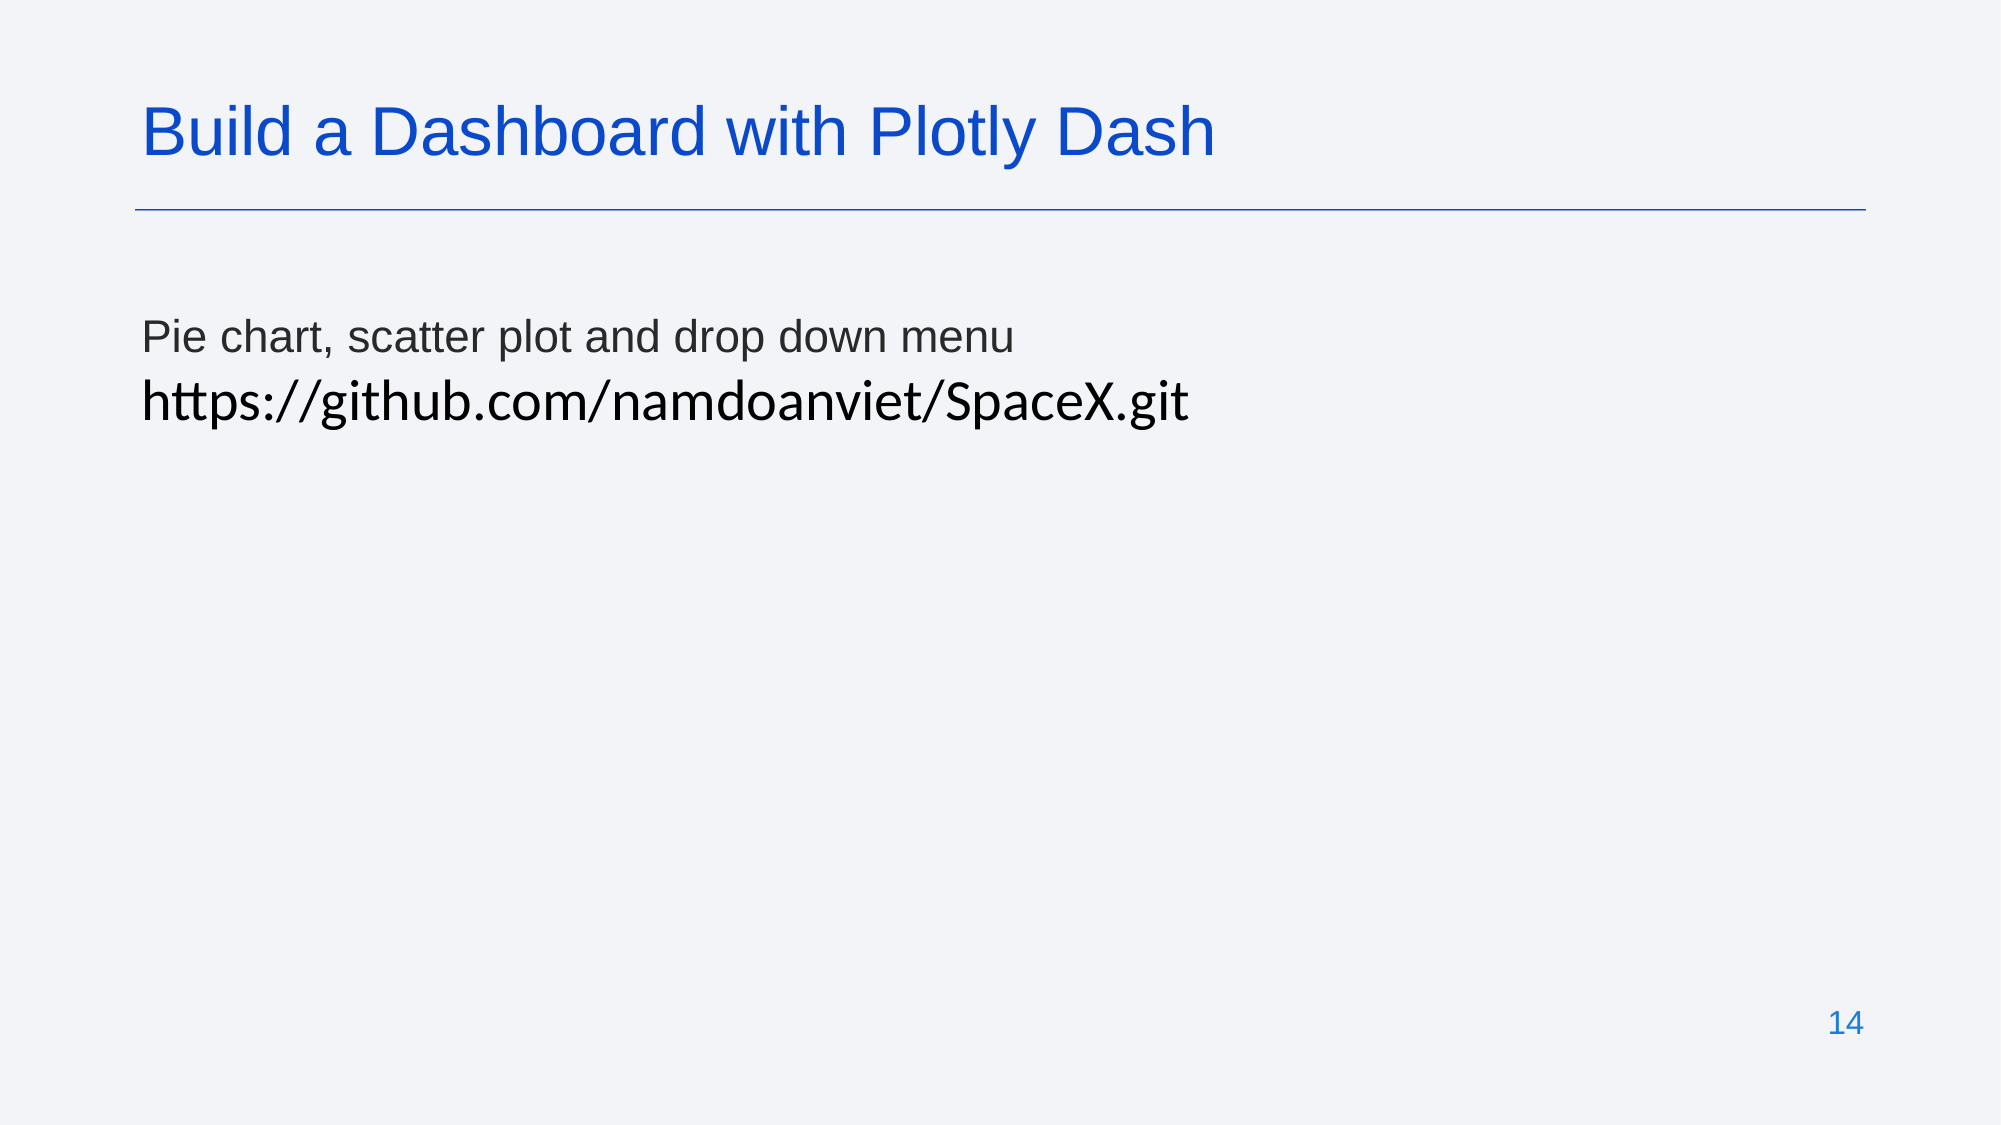

Build a Dashboard with Plotly Dash
Pie chart, scatter plot and drop down menu
https://github.com/namdoanviet/SpaceX.git

14